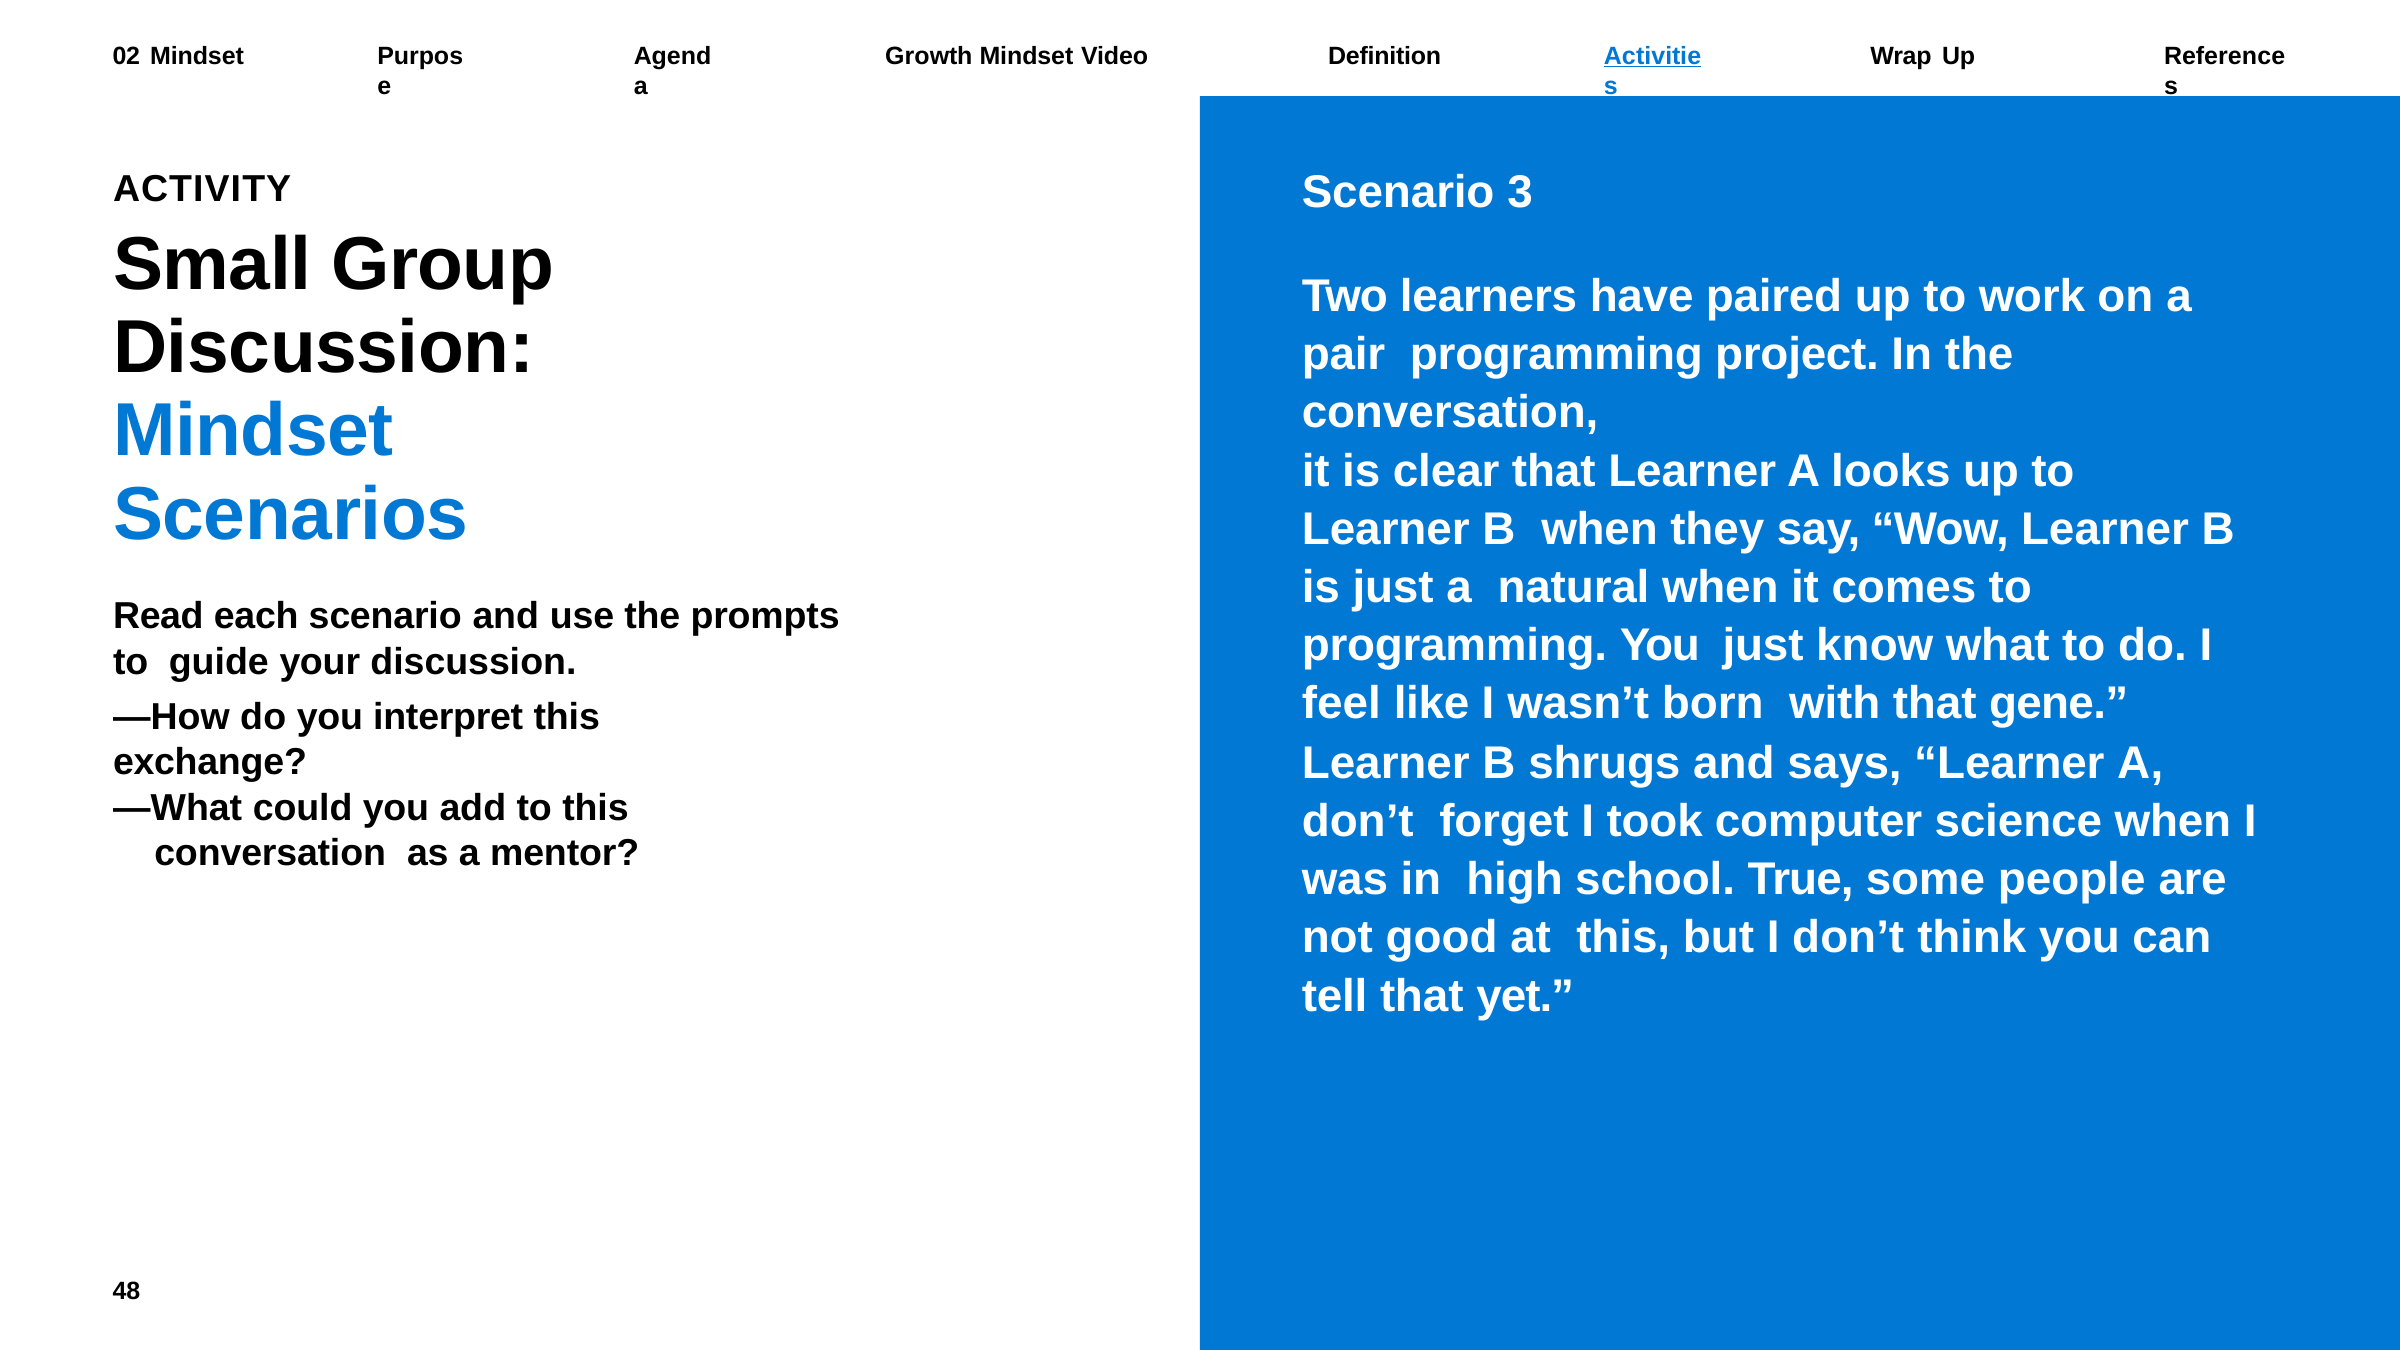

02 Mindset
Purpose
Agenda
Growth Mindset Video
Definition
Activities
Wrap Up
References

Scenario 3
Two learners have paired up to work on a pair  programming project. In the conversation,
it is clear that Learner A looks up to Learner B  when they say, “Wow, Learner B is just a  natural when it comes to programming. You  just know what to do. I feel like I wasn’t born  with that gene.”
ACTIVITY
Small Group  Discussion:  Mindset Scenarios
Read each scenario and use the prompts to  guide your discussion.

—How do you interpret this exchange?
Learner B shrugs and says, “Learner A, don’t  forget I took computer science when I was in  high school. True, some people are not good at  this, but I don’t think you can tell that yet.”
—What could you add to this conversation  as a mentor?
48